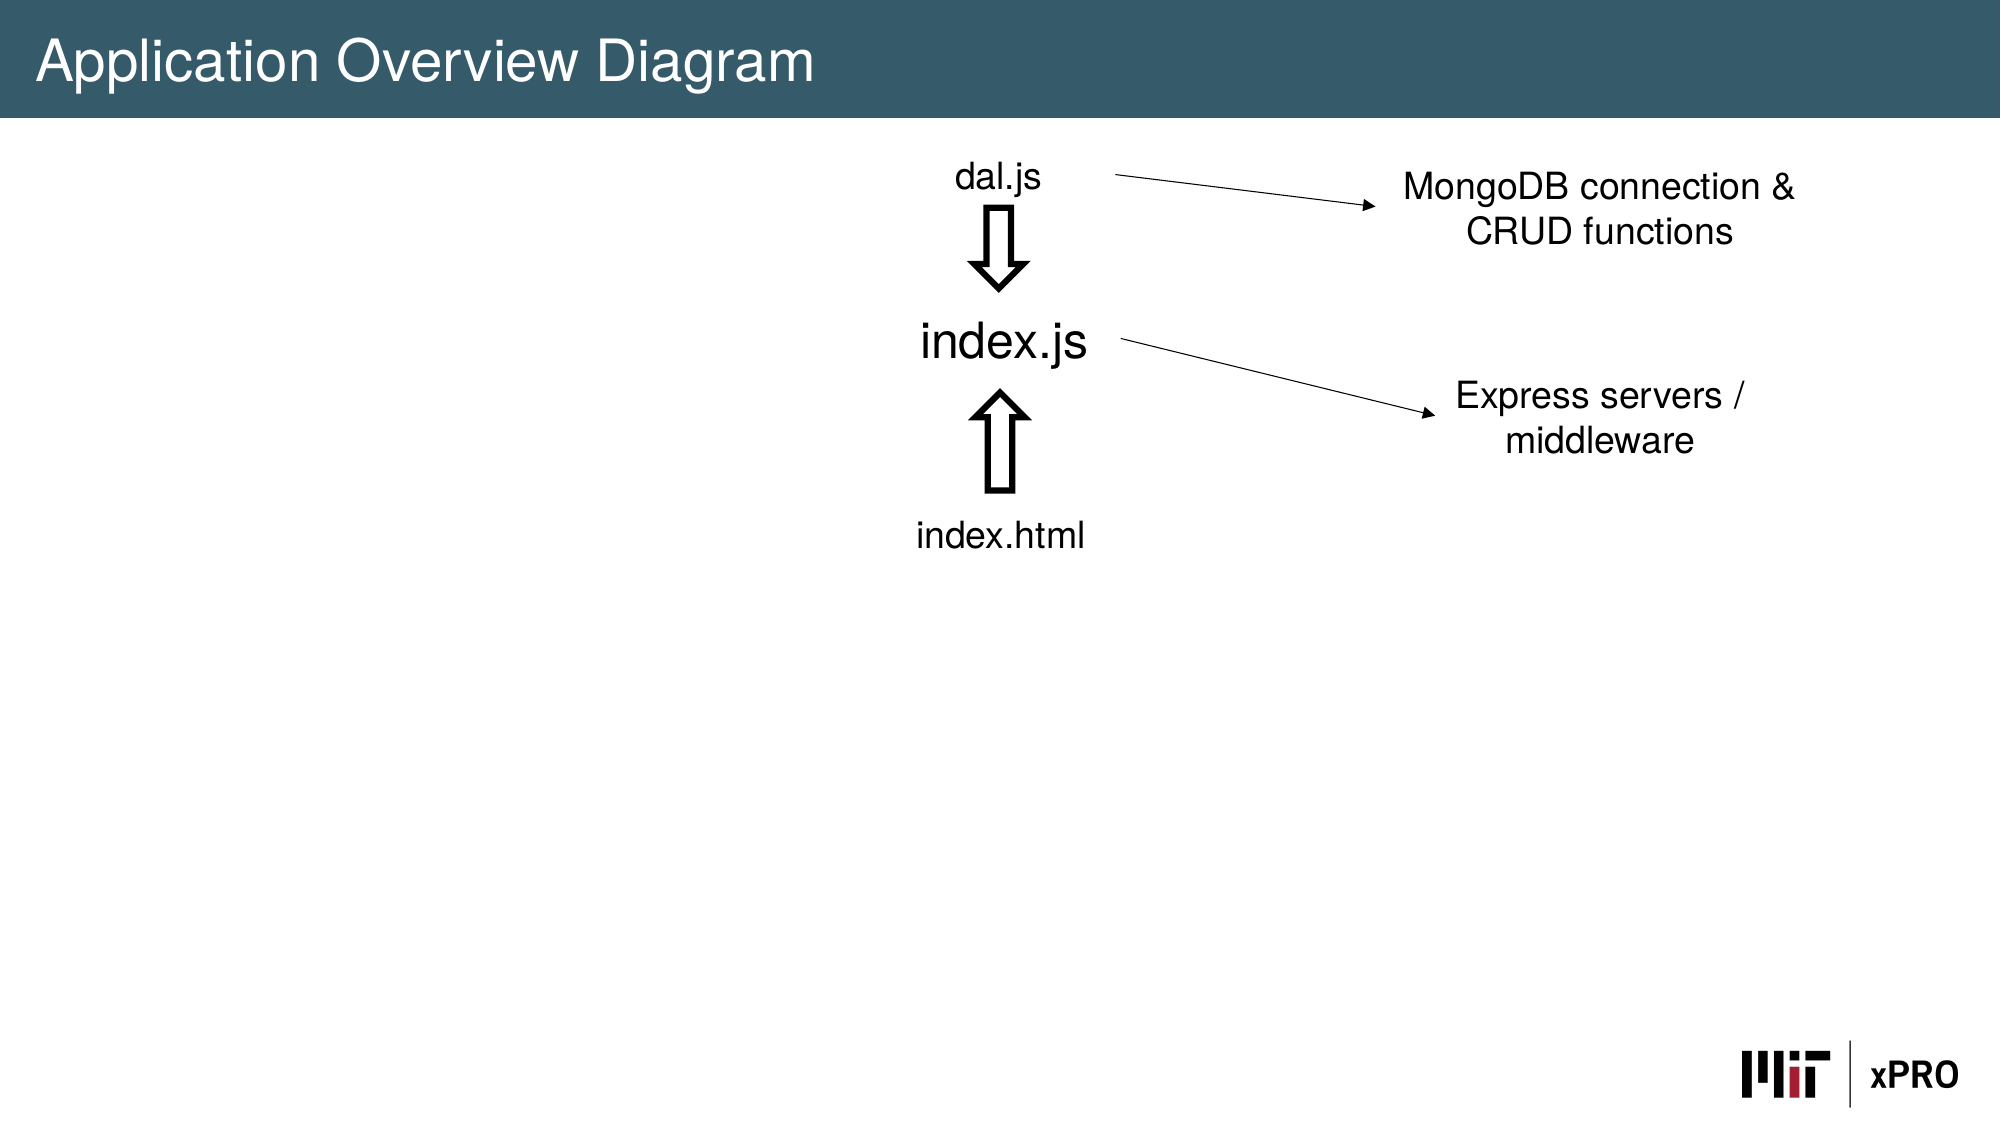

Application Overview Diagram
dal.js
MongoDB connection & CRUD functions

index.js
Express servers / middleware

index.html